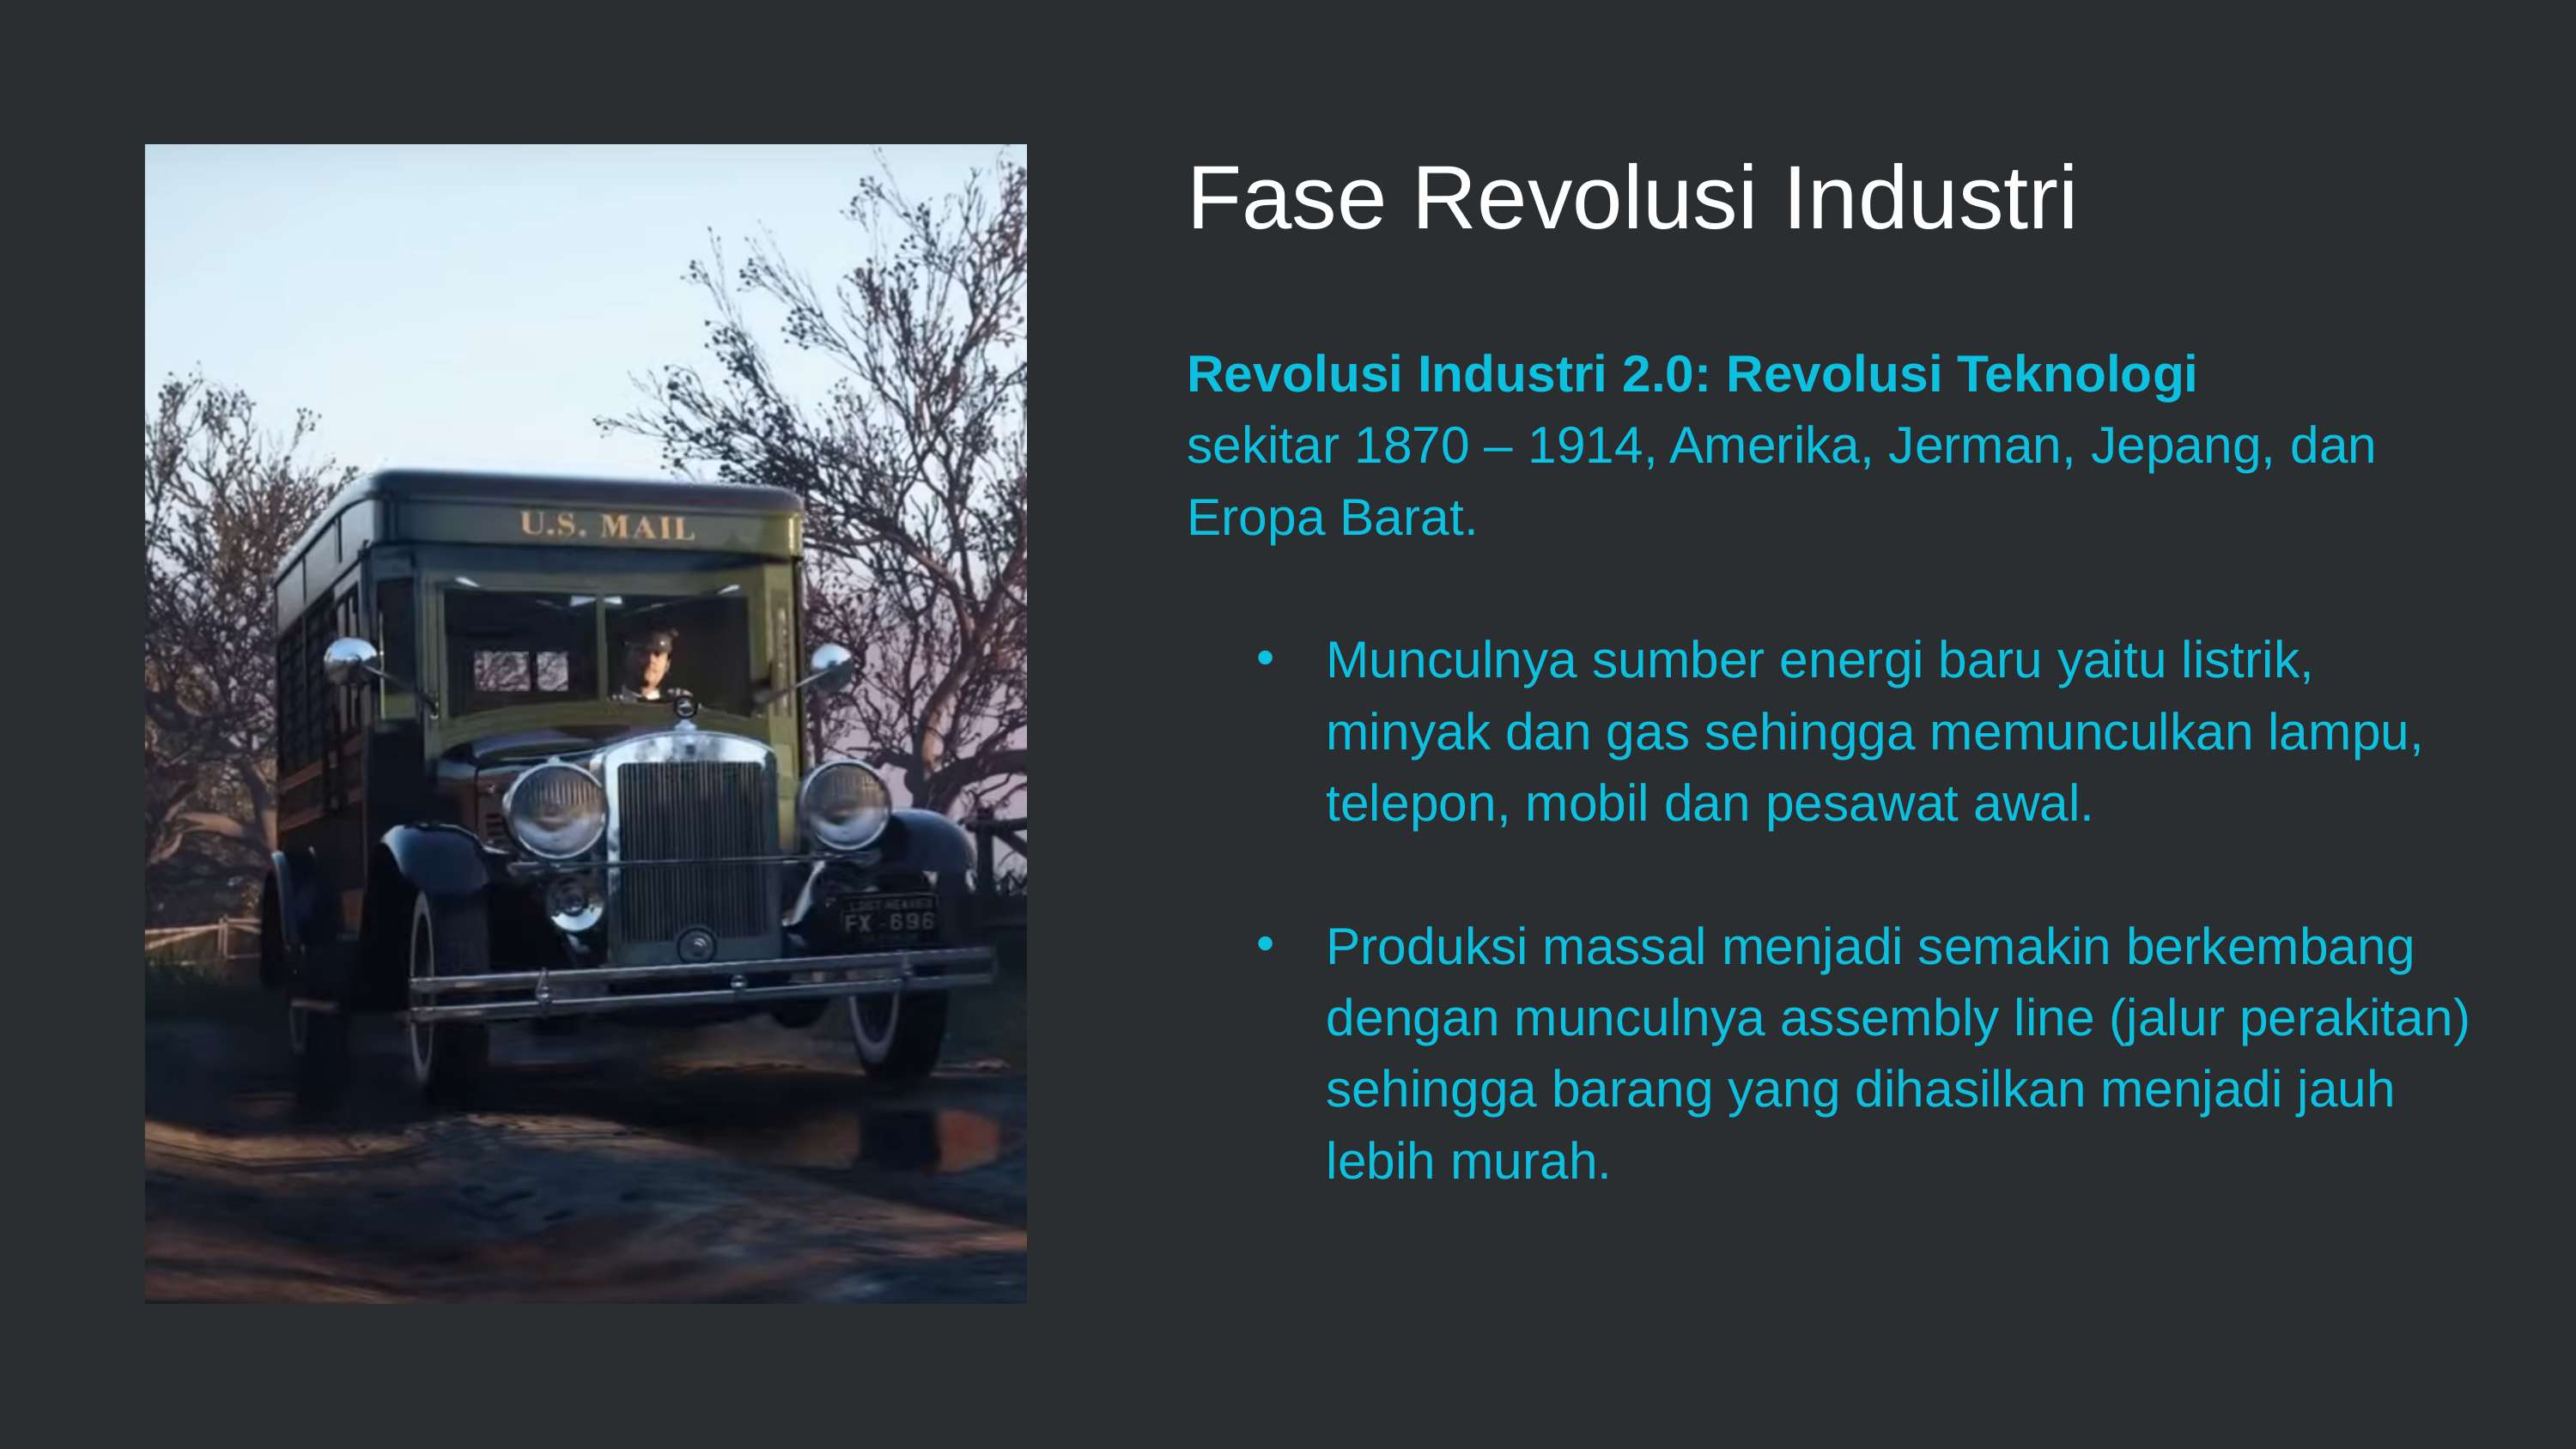

Fase Revolusi Industri

Revolusi Industri 2.0: Revolusi Teknologi
sekitar 1870 – 1914, Amerika, Jerman, Jepang, dan Eropa Barat.

Munculnya sumber energi baru yaitu listrik, minyak dan gas sehingga memunculkan lampu, telepon, mobil dan pesawat awal.

Produksi massal menjadi semakin berkembang dengan munculnya assembly line (jalur perakitan) sehingga barang yang dihasilkan menjadi jauh lebih murah.